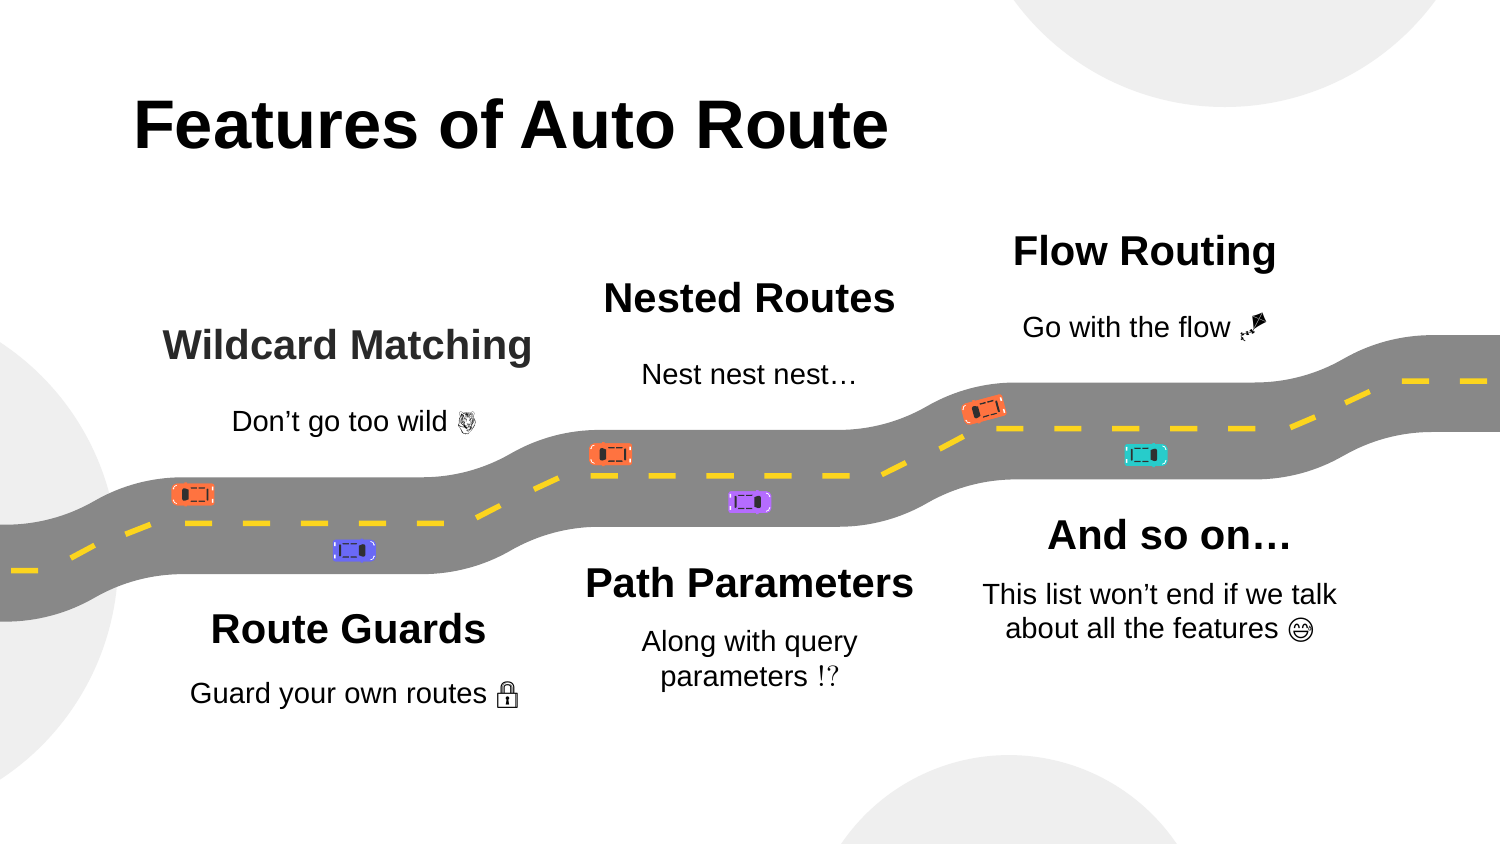

# Features of Auto Route
Flow Routing
Nested Routes
Go with the flow 🪁
Wildcard Matching
Nest nest nest…

Don’t go too wild 🐯

And so on…

Path Parameters
This list won’t end if we talk about all the features 😅
Route Guards
Along with query parameters ⁉️
Guard your own routes 🔒